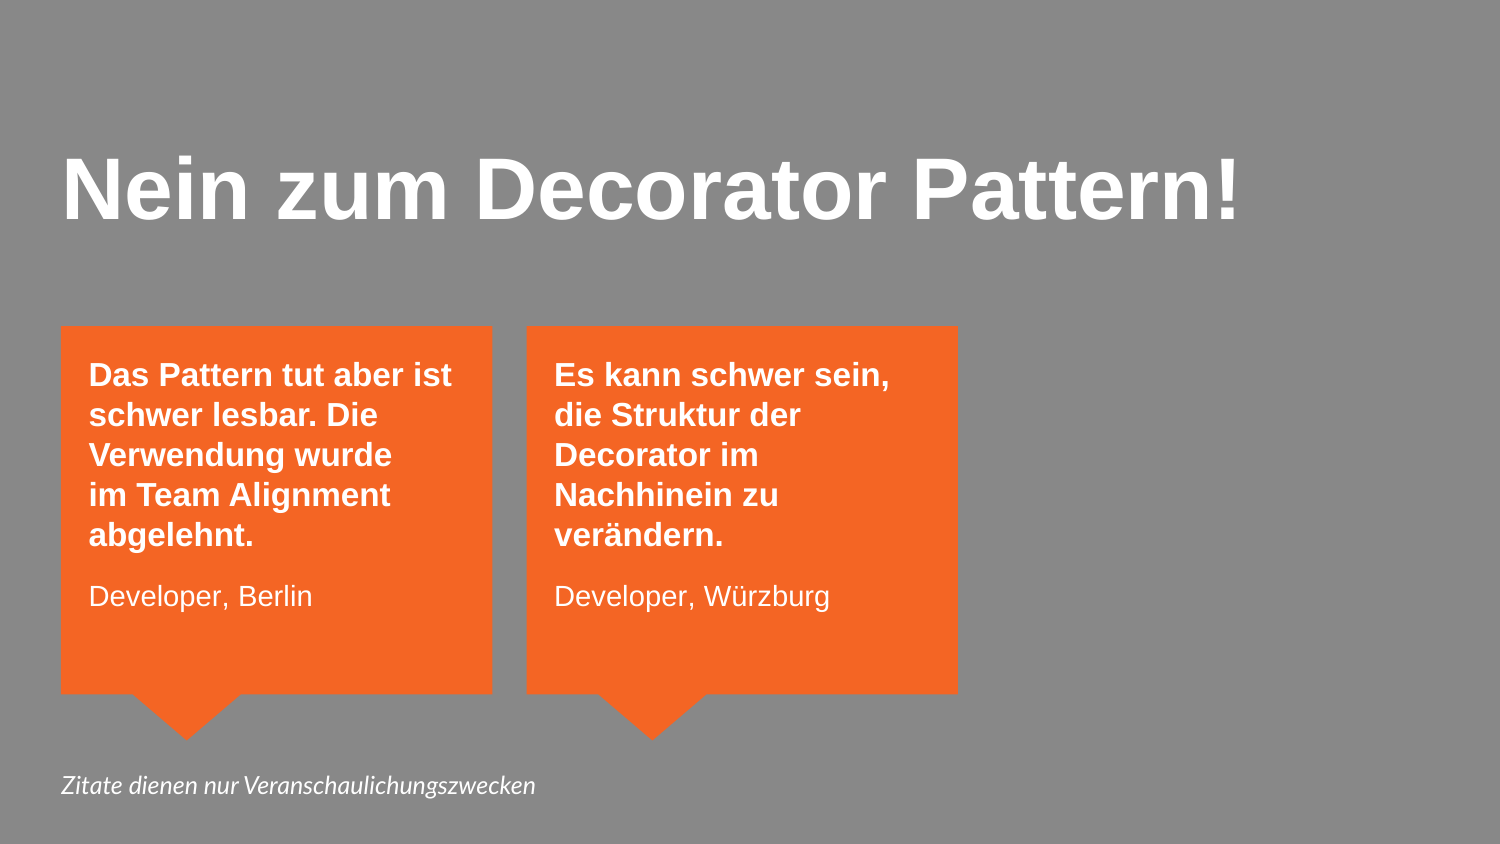

# Nein zum Decorator Pattern!

Das Pattern tut aber ist schwer lesbar. Die Verwendung wurde
im Team Alignment abgelehnt.
Developer, Berlin
Es kann schwer sein, die Struktur der Decorator im Nachhinein zu verändern.
Developer, Würzburg
Zitate dienen nur Veranschaulichungszwecken